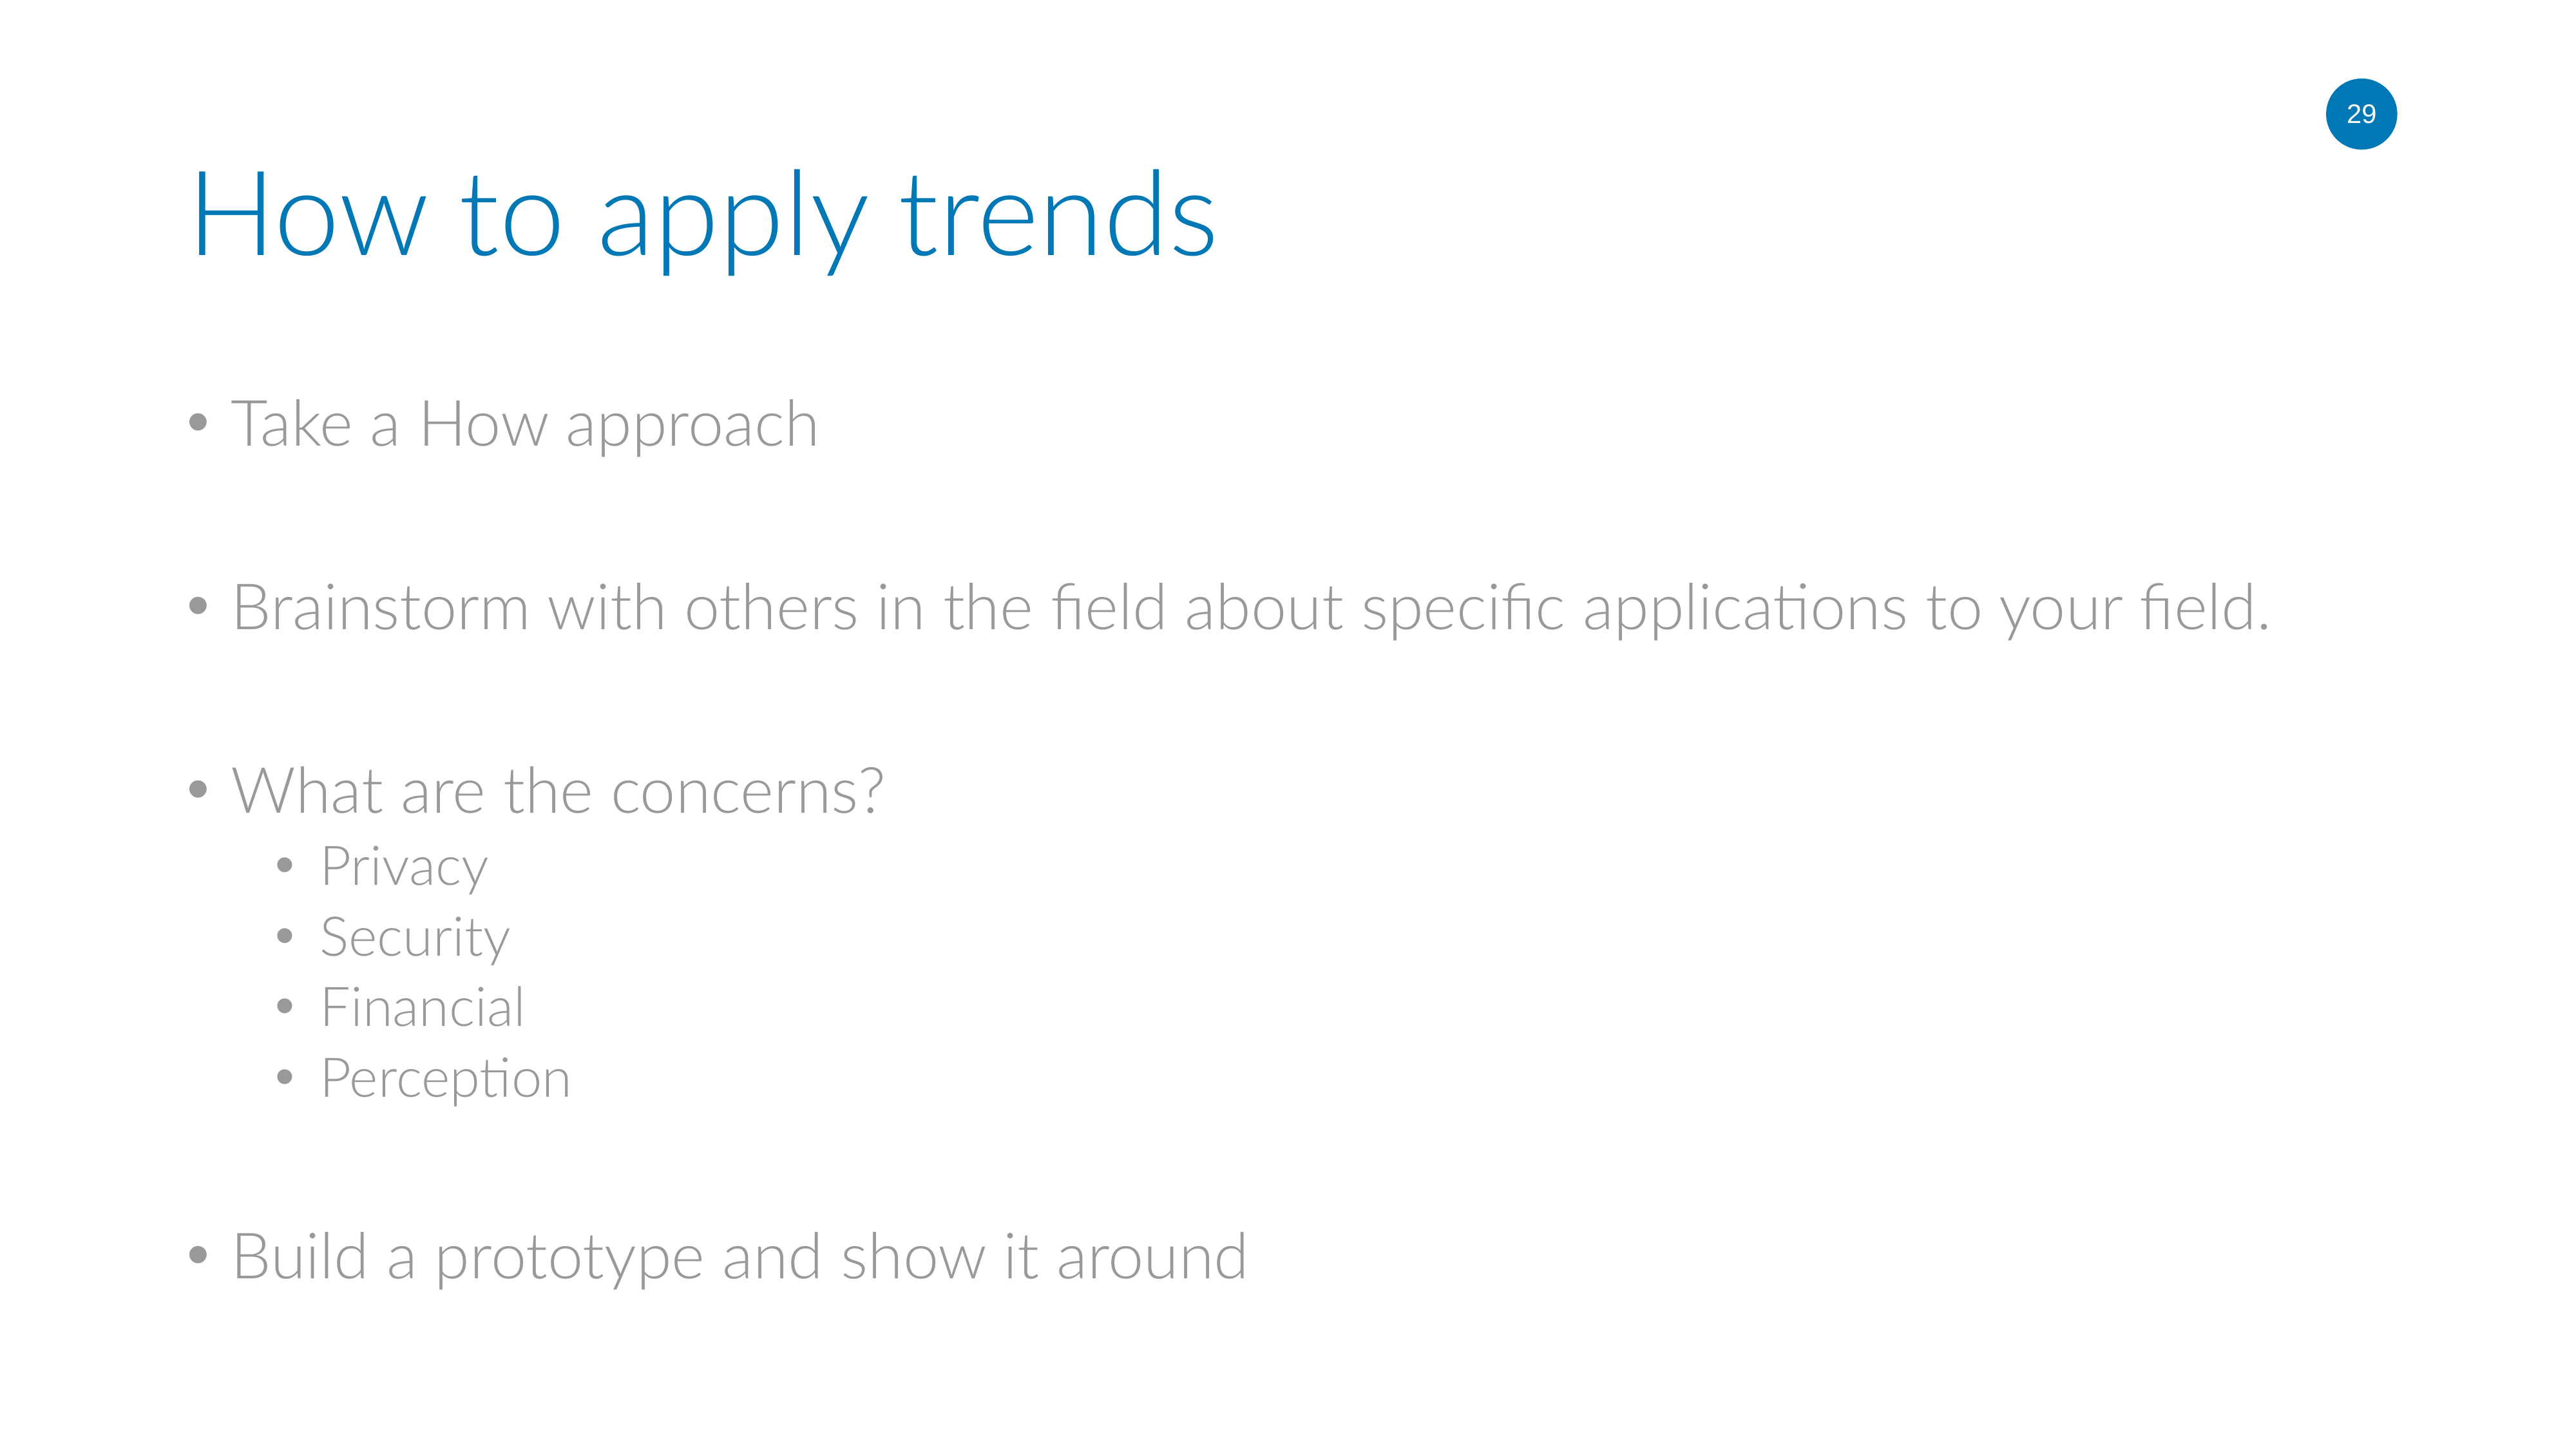

# How to apply trends
Take a How approach

Brainstorm with others in the field about specific applications to your field.

What are the concerns?
Privacy
Security
Financial
Perception

Build a prototype and show it around